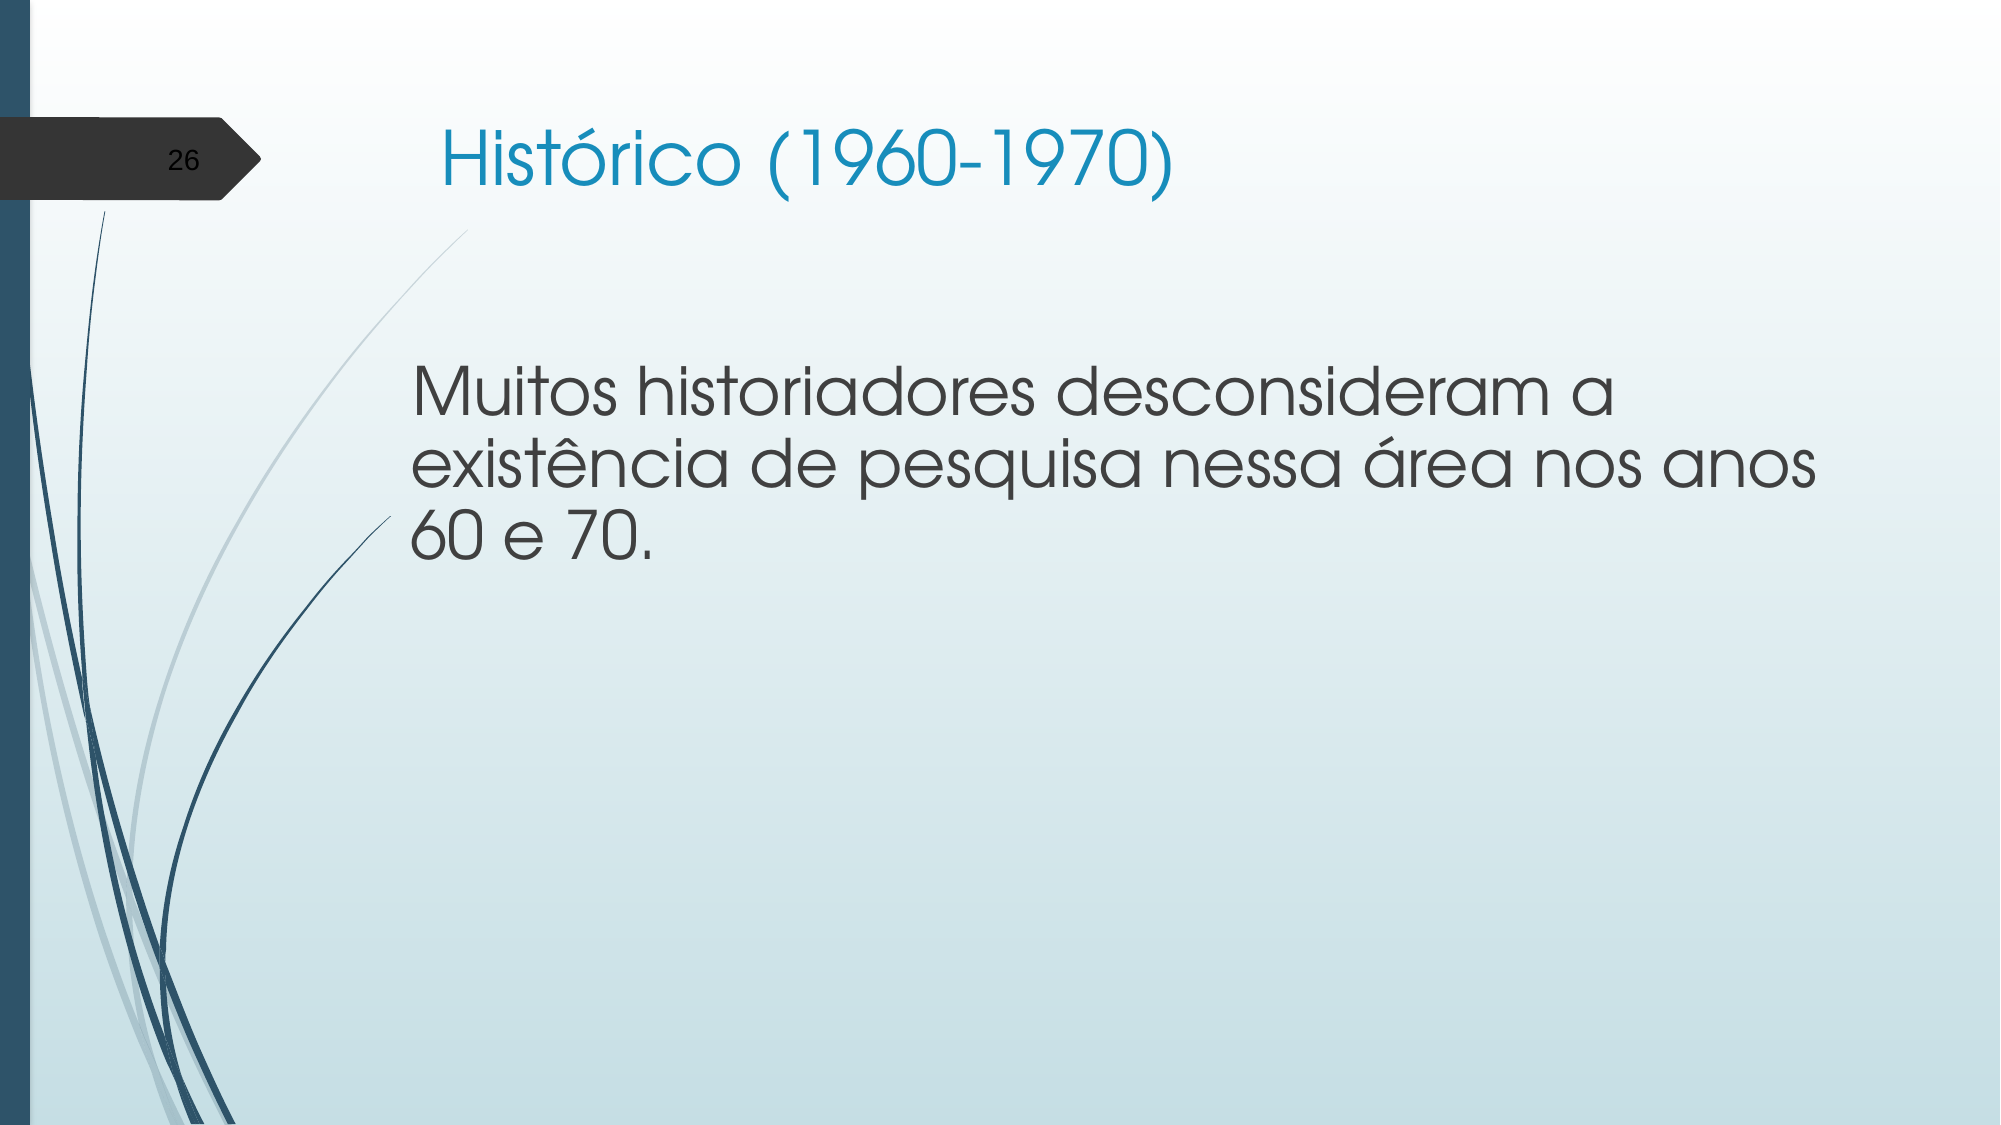

# Histórico (1960-1970)
26
Muitos historiadores desconsideram a existência de pesquisa nessa área nos anos 60 e 70.